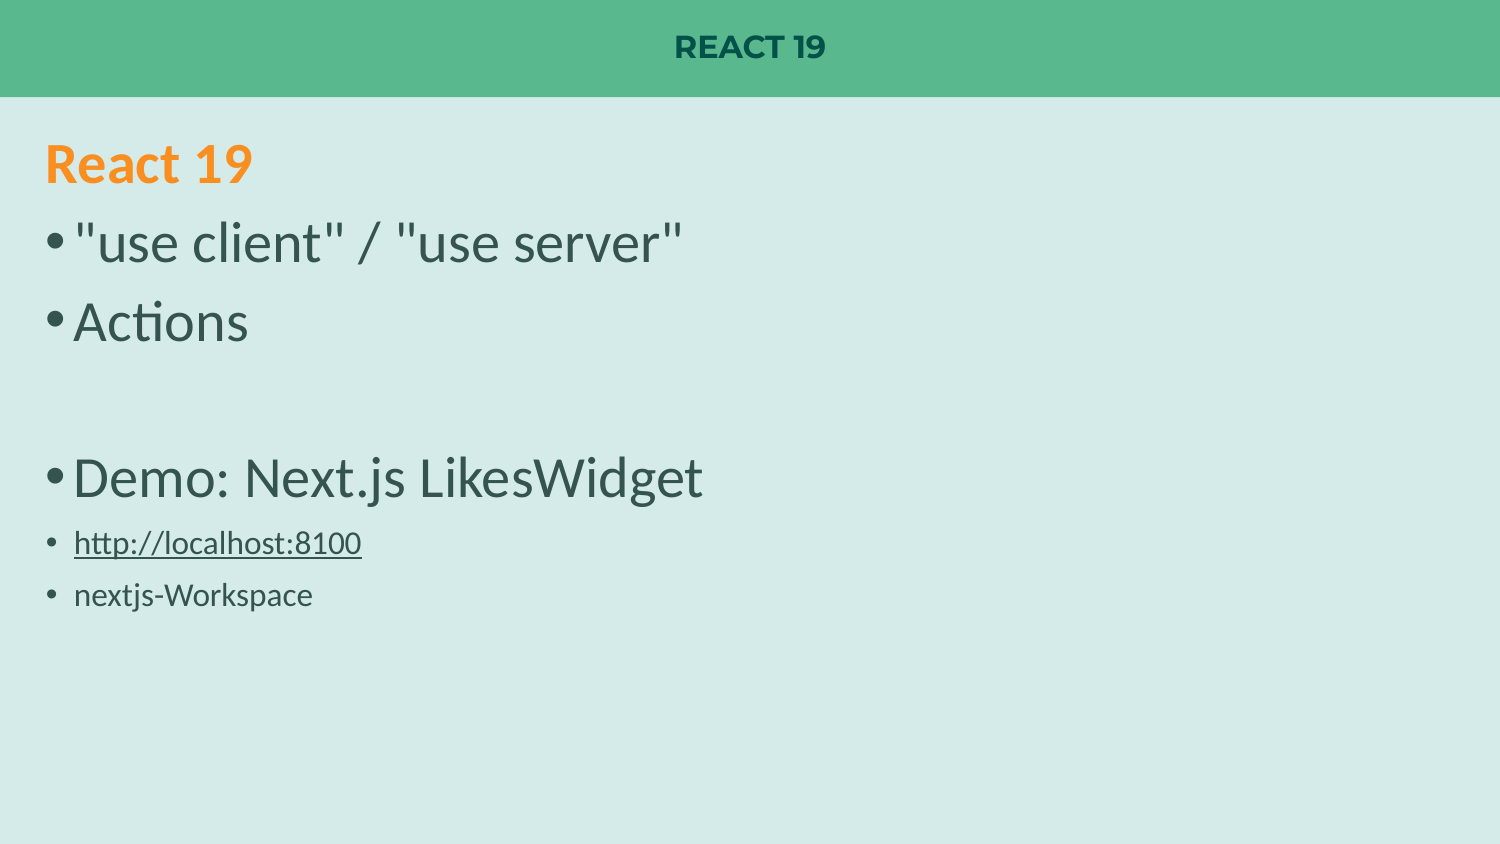

# React 19
React 19
"use client" / "use server"
Actions

Demo: Next.js LikesWidget
http://localhost:8100
nextjs-Workspace